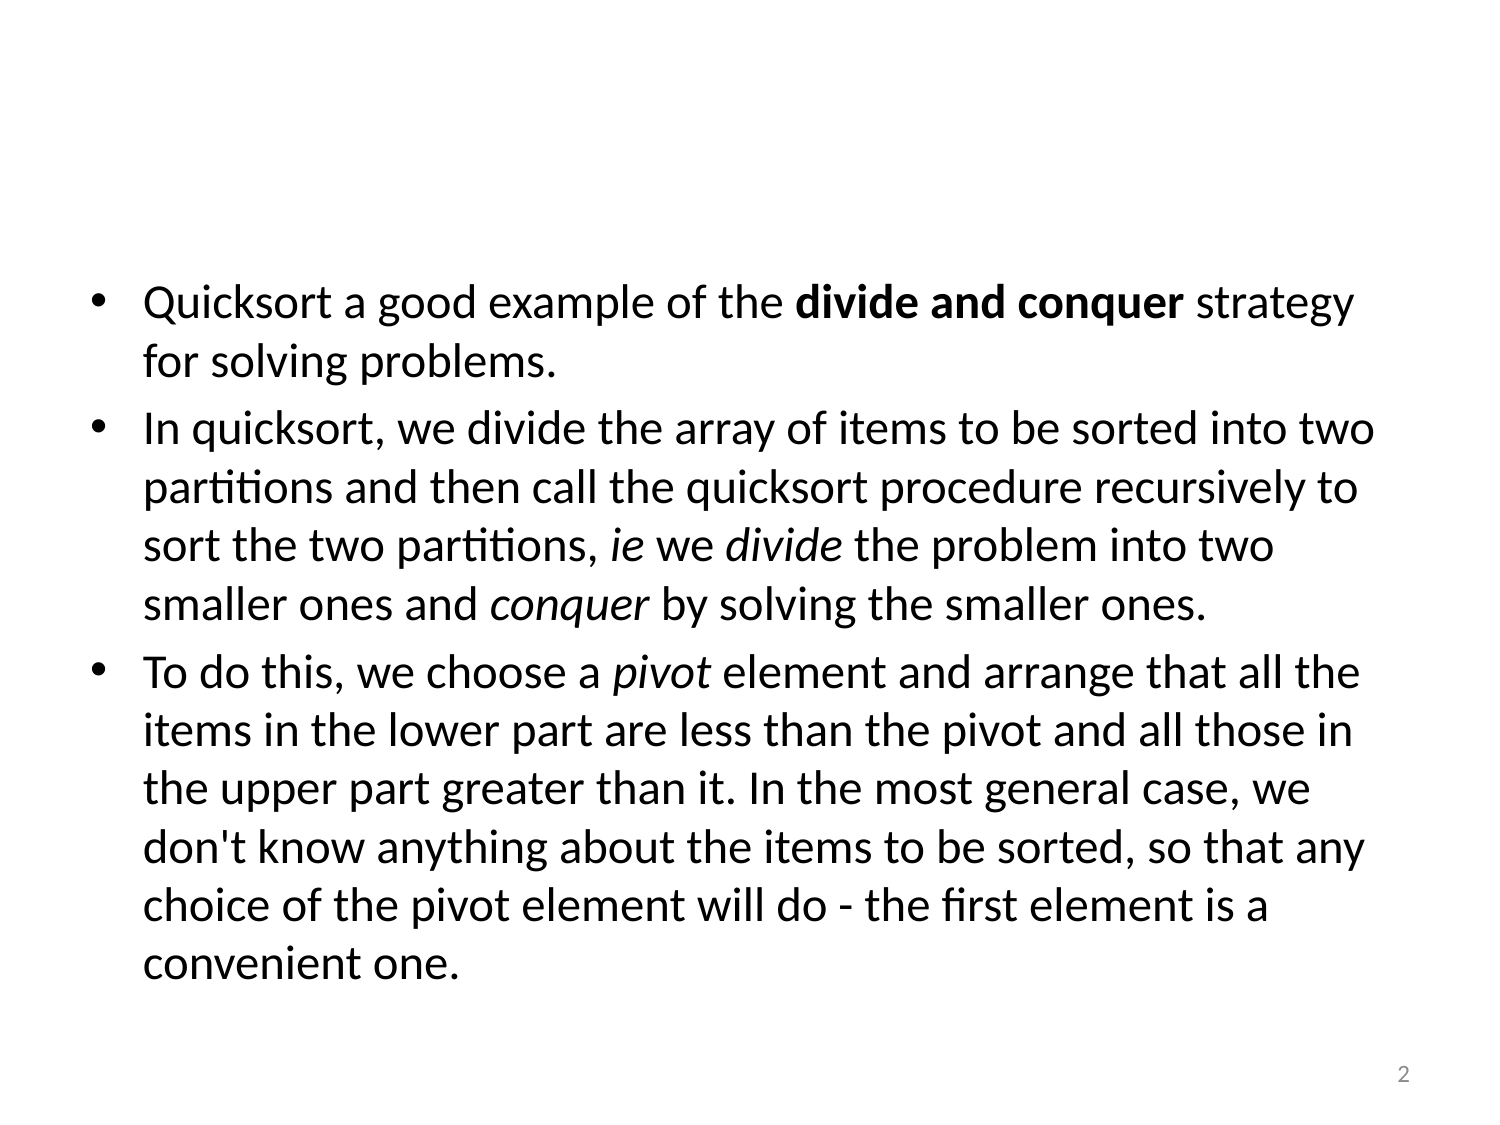

#
Quicksort a good example of the divide and conquer strategy for solving problems.
In quicksort, we divide the array of items to be sorted into two partitions and then call the quicksort procedure recursively to sort the two partitions, ie we divide the problem into two smaller ones and conquer by solving the smaller ones.
To do this, we choose a pivot element and arrange that all the items in the lower part are less than the pivot and all those in the upper part greater than it. In the most general case, we don't know anything about the items to be sorted, so that any choice of the pivot element will do - the first element is a convenient one.
2